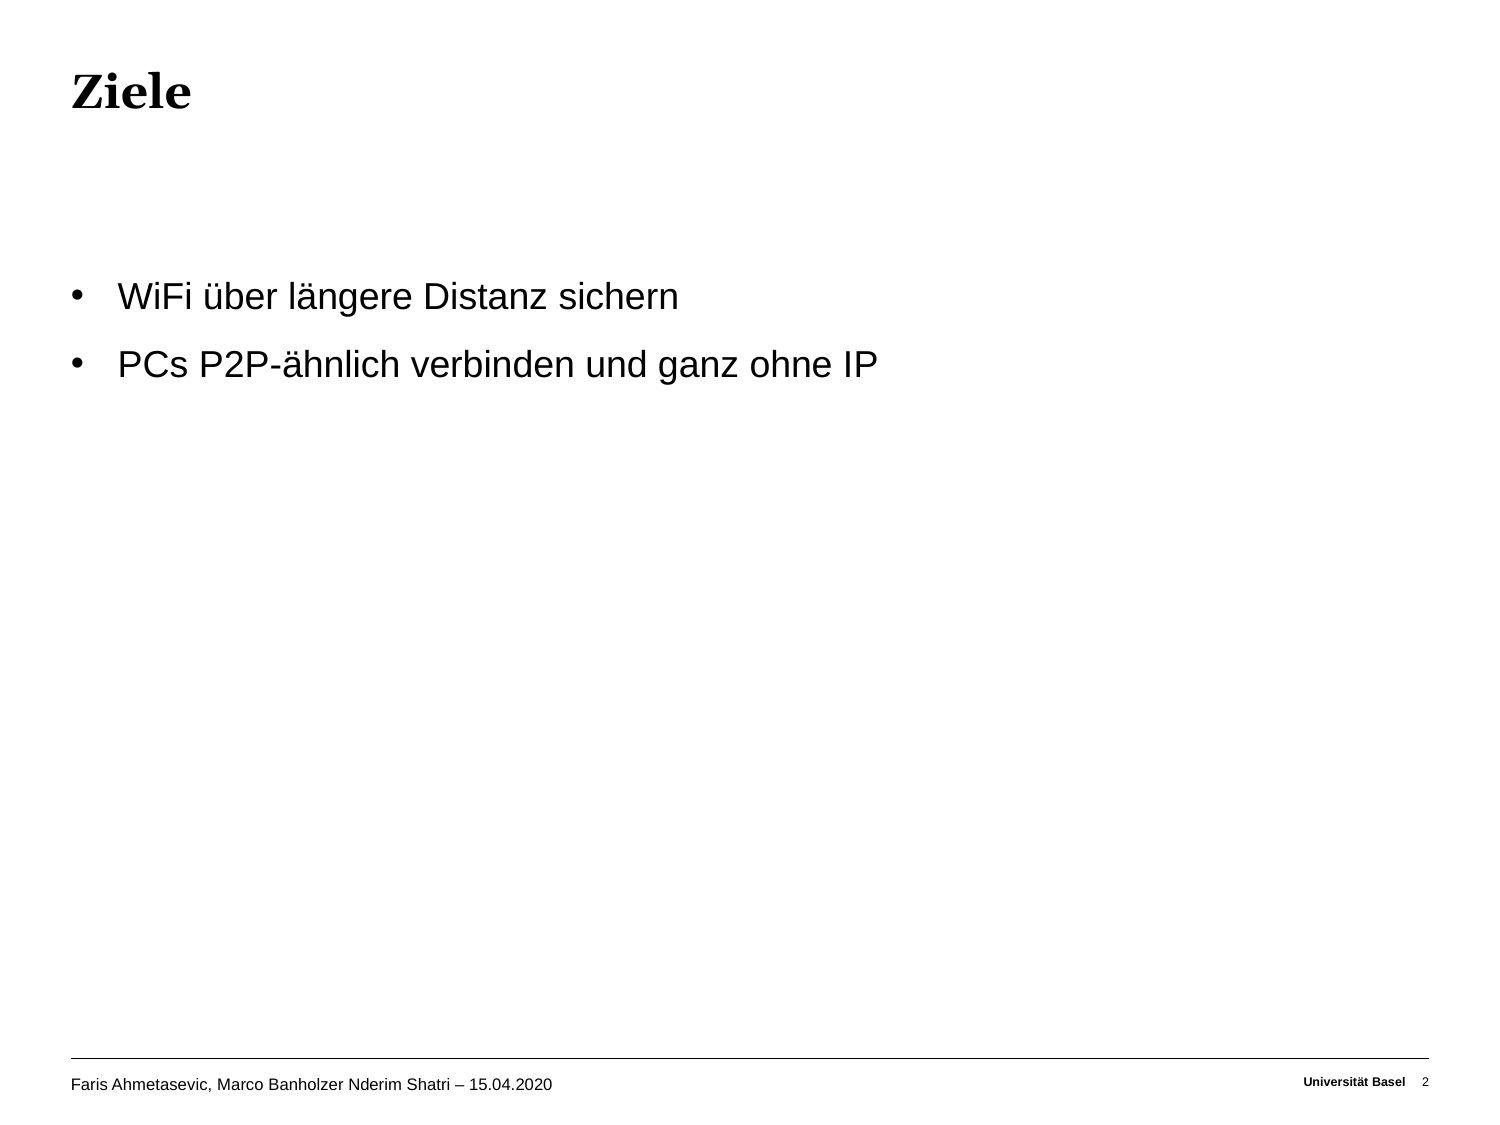

# Ziele
WiFi über längere Distanz sichern
PCs P2P-ähnlich verbinden und ganz ohne IP
Faris Ahmetasevic, Marco Banholzer Nderim Shatri – 15.04.2020
Universität Basel
2